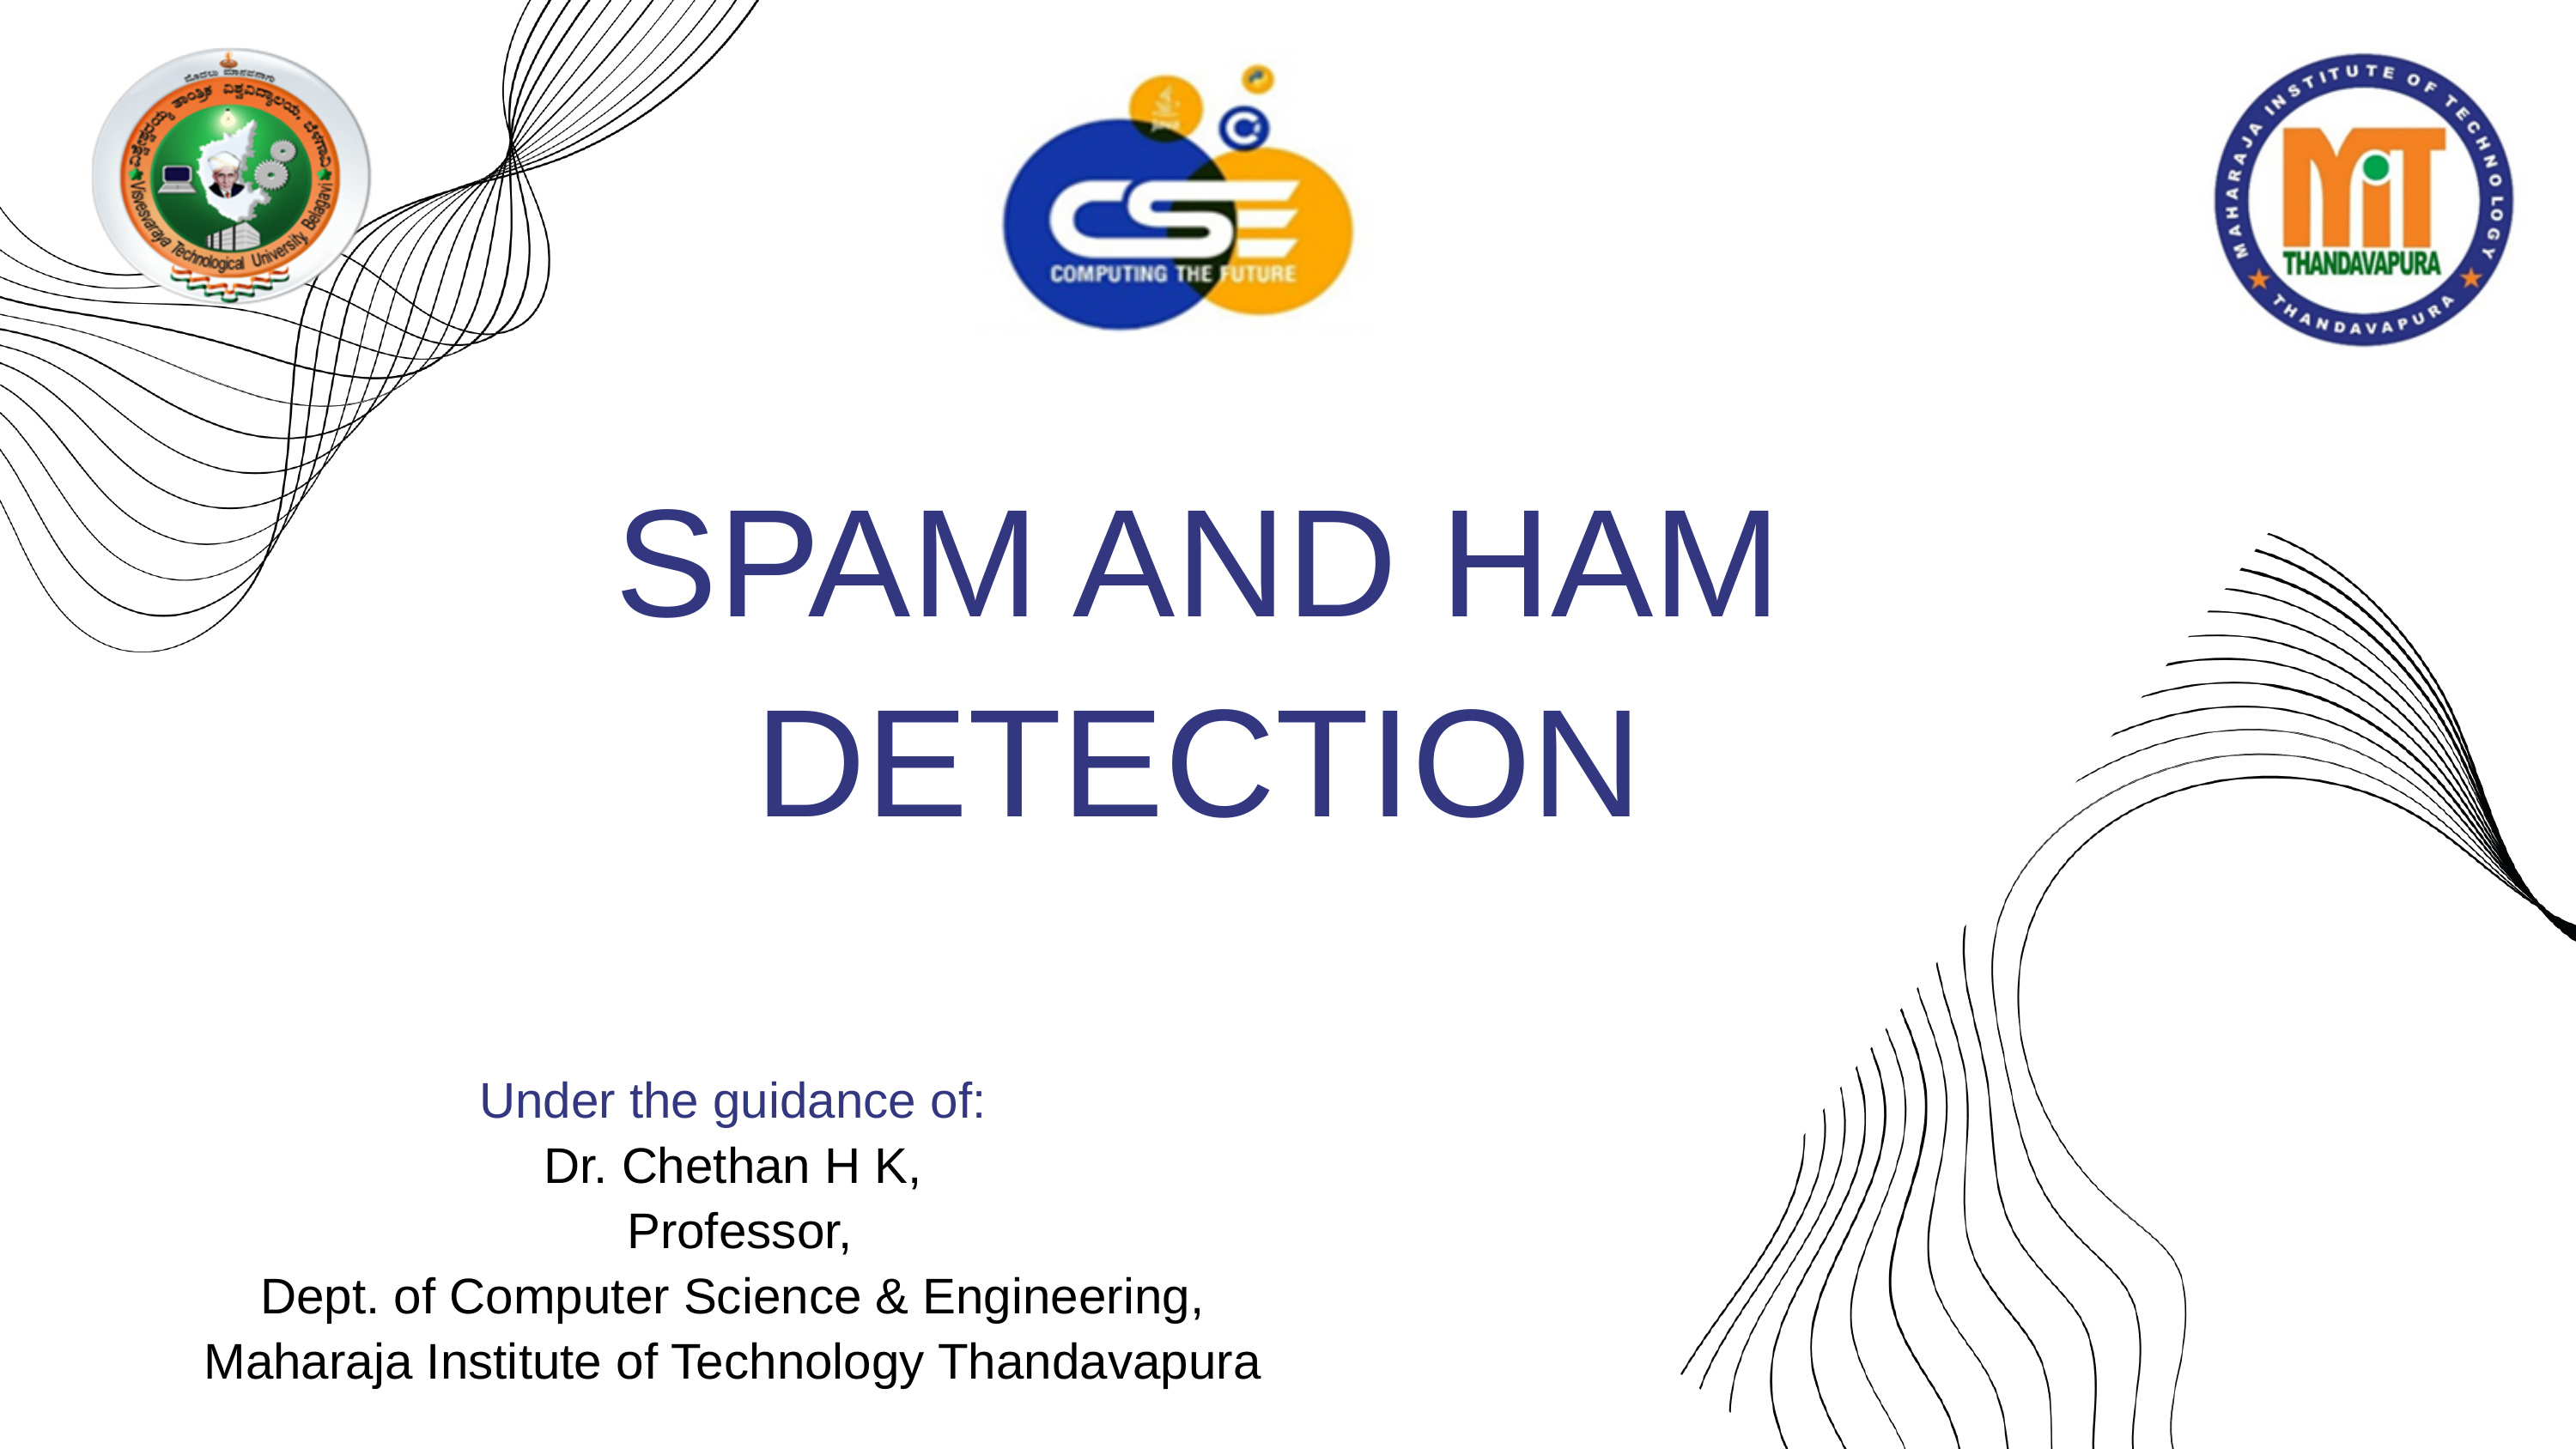

SPAM AND HAM DETECTION

Under the guidance of:
Dr. Chethan H K,
 Professor,
Dept. of Computer Science & Engineering,
Maharaja Institute of Technology Thandavapura